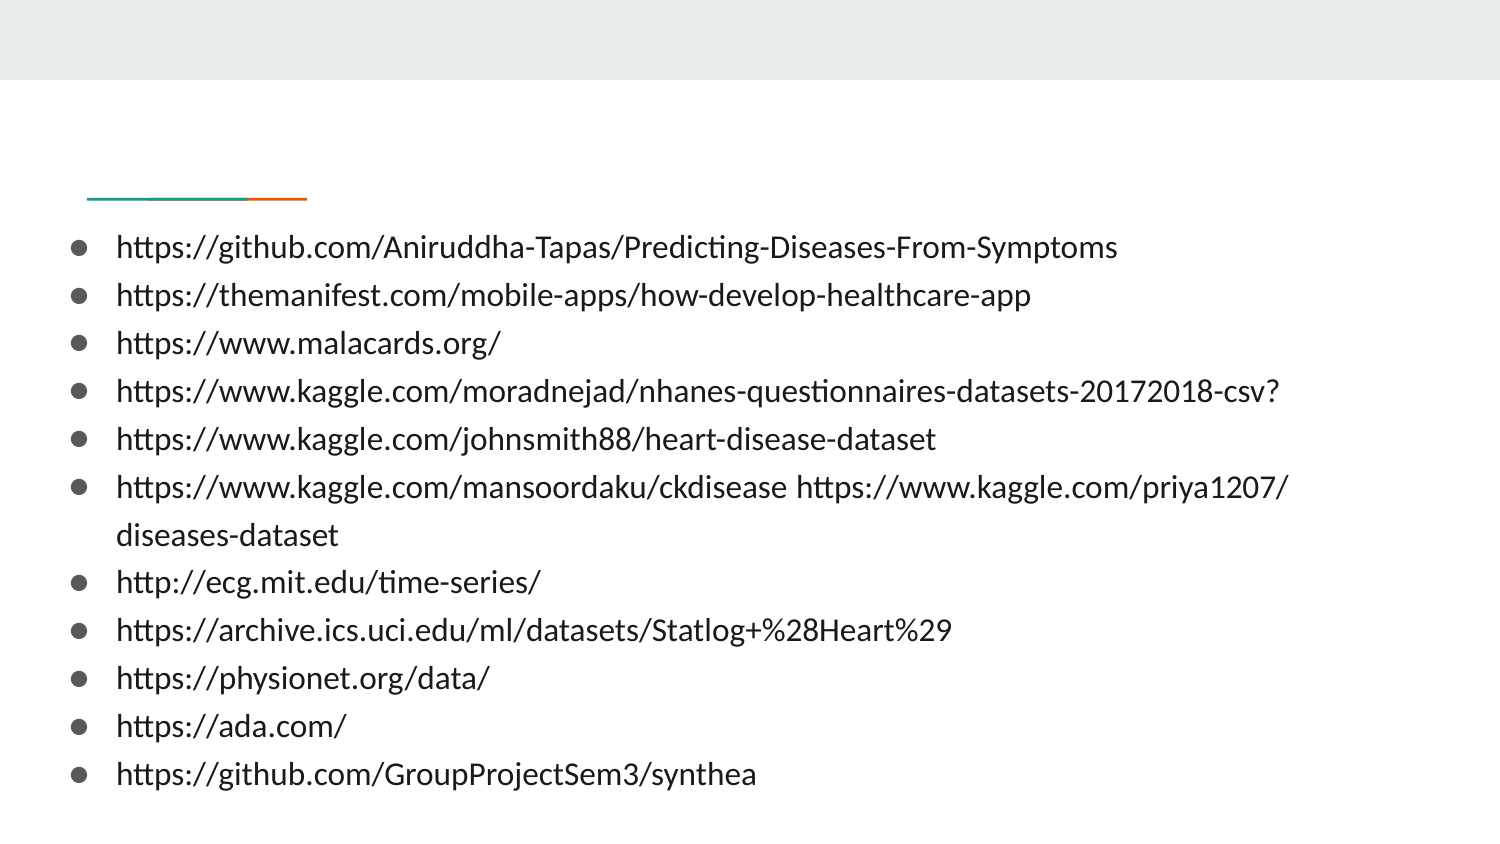

https://github.com/Aniruddha-Tapas/Predicting-Diseases-From-Symptoms
https://themanifest.com/mobile-apps/how-develop-healthcare-app
https://www.malacards.org/
https://www.kaggle.com/moradnejad/nhanes-questionnaires-datasets-20172018-csv?
https://www.kaggle.com/johnsmith88/heart-disease-dataset
https://www.kaggle.com/mansoordaku/ckdisease https://www.kaggle.com/priya1207/diseases-dataset
http://ecg.mit.edu/time-series/
https://archive.ics.uci.edu/ml/datasets/Statlog+%28Heart%29
https://physionet.org/data/
https://ada.com/
https://github.com/GroupProjectSem3/synthea